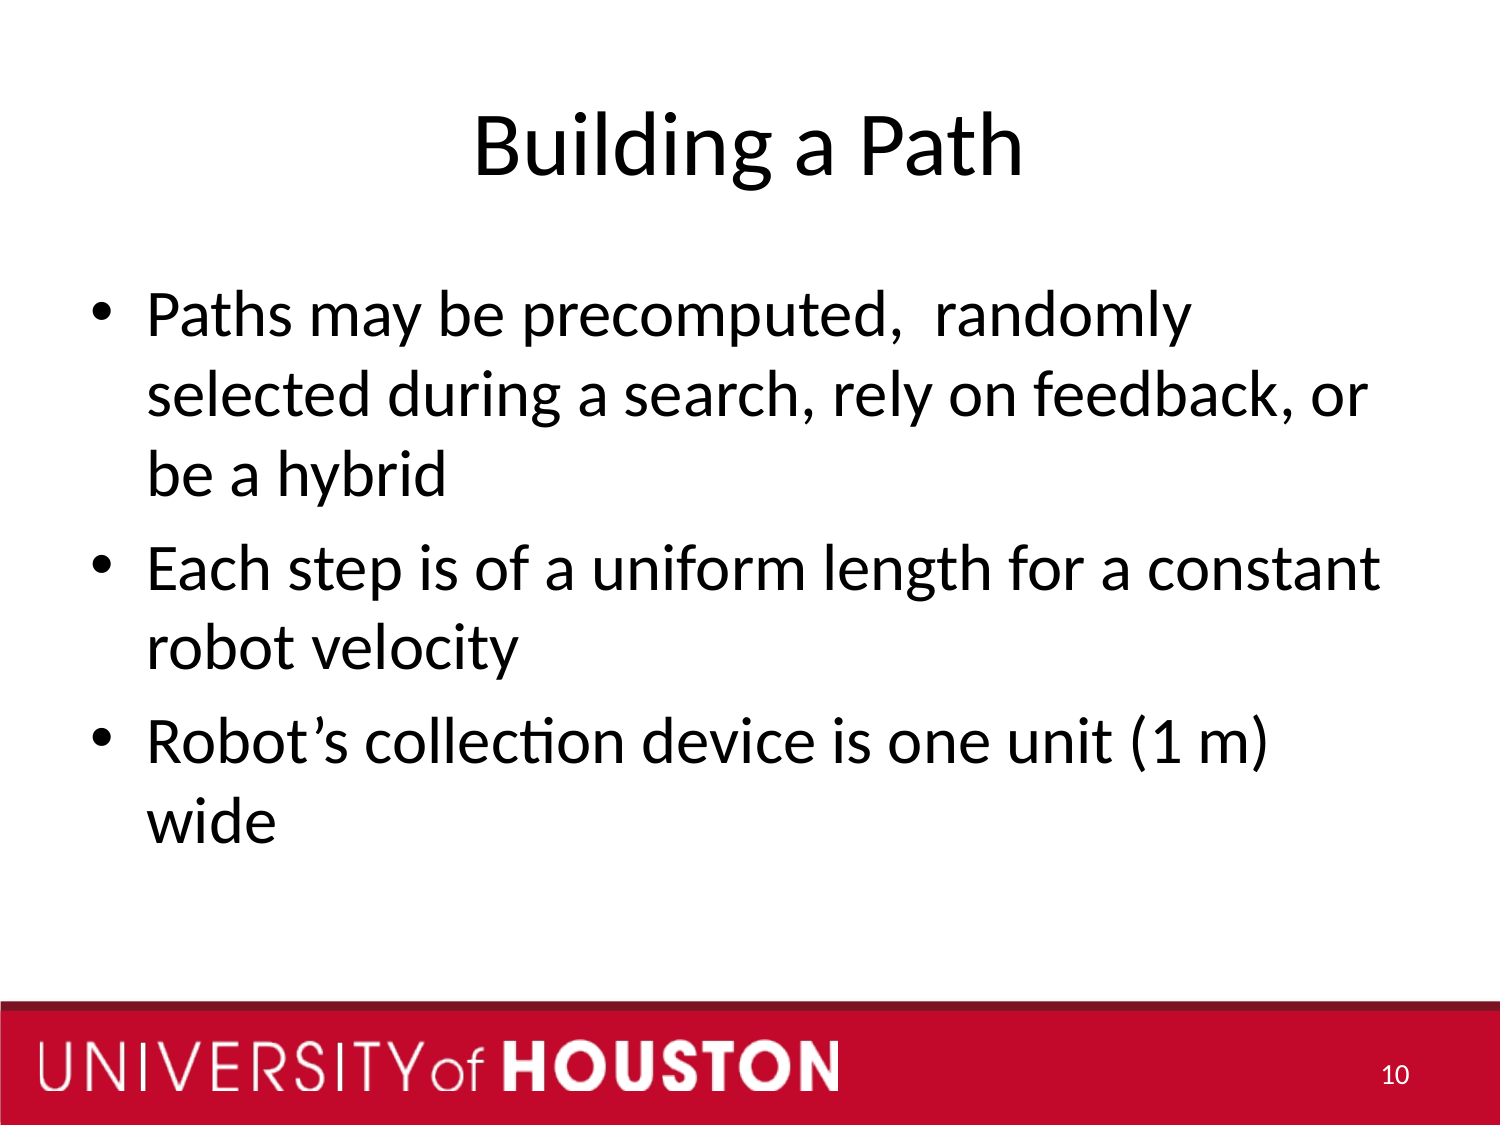

# Building a Path
Paths may be precomputed,  randomly selected during a search, rely on feedback, or be a hybrid
Each step is of a uniform length for a constant robot velocity
Robot’s collection device is one unit (1 m) wide

10